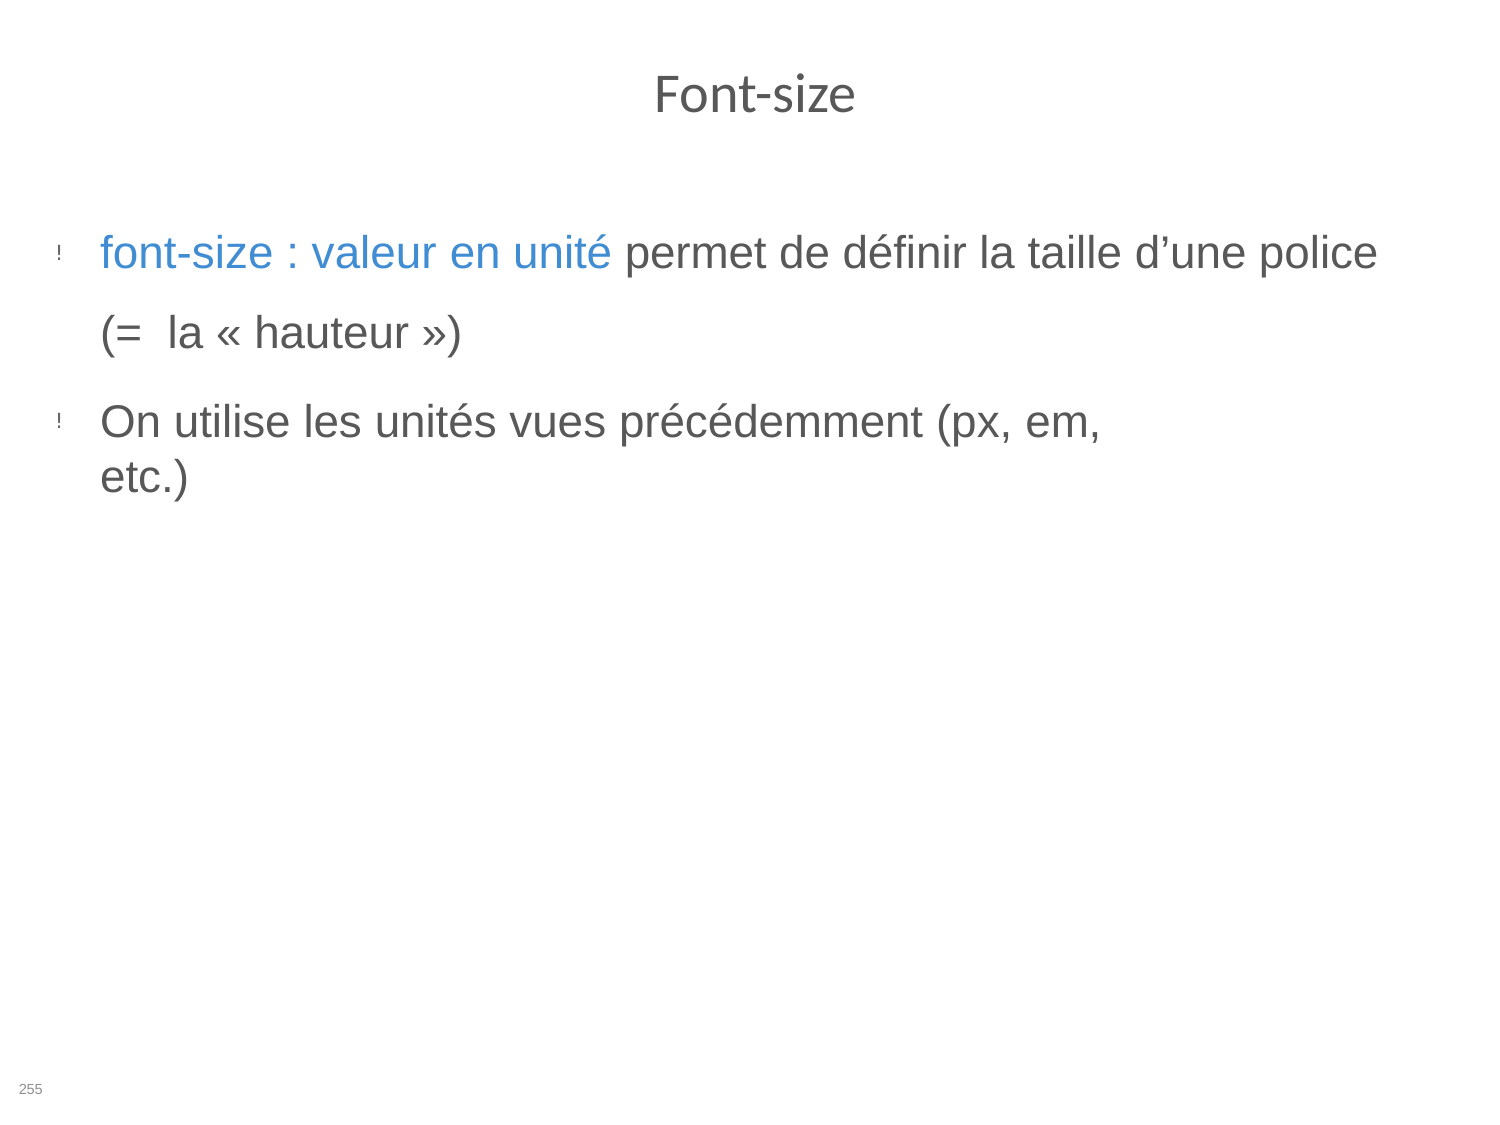

# Font-size
font-size : valeur en unité permet de définir la taille d’une police (=  la « hauteur »)
!
On utilise les unités vues précédemment (px, em, etc.)
!
255